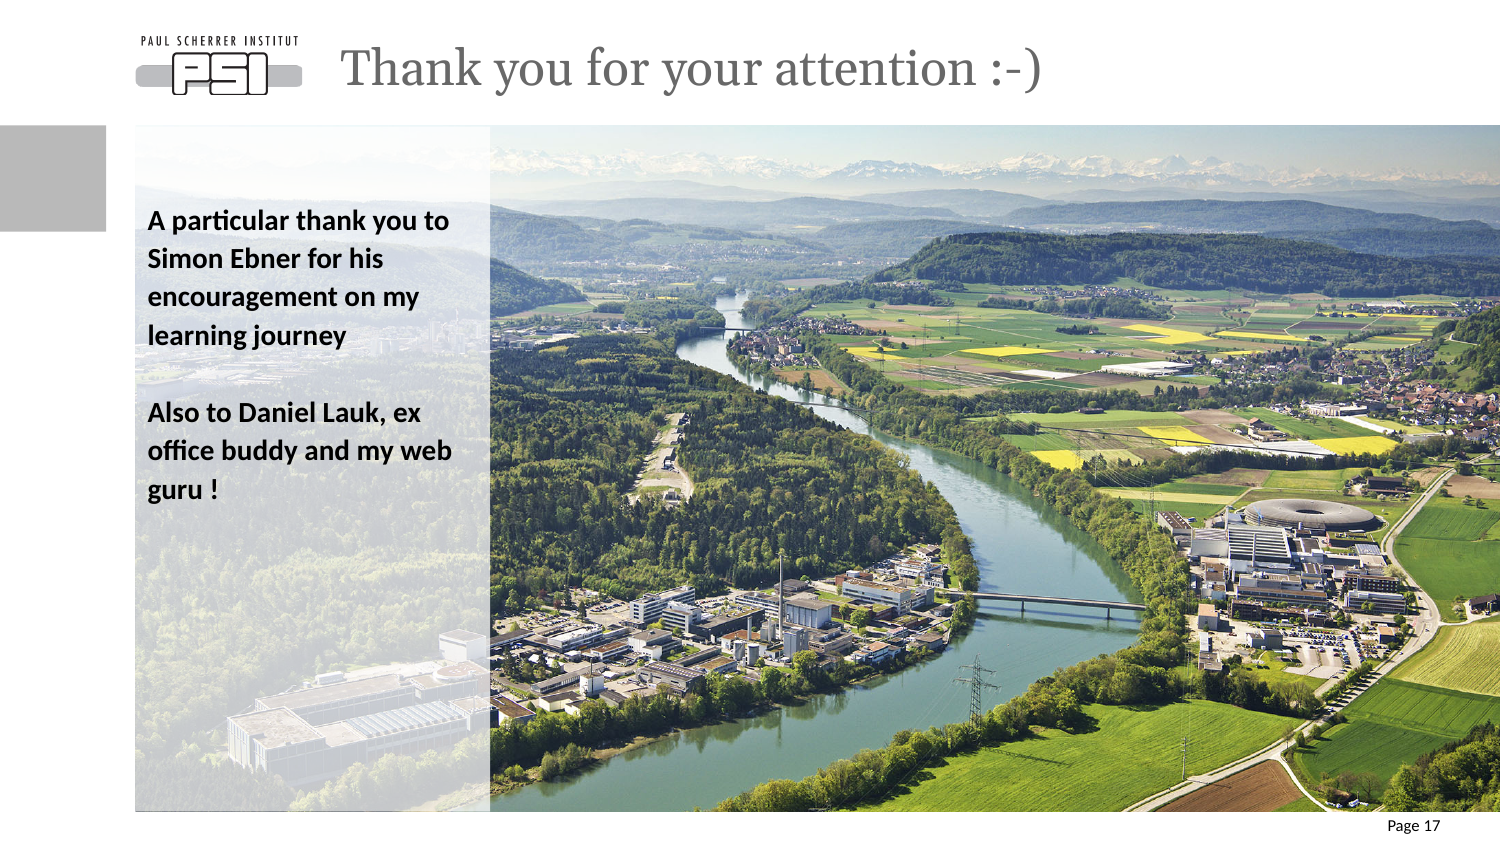

# Thank you for your attention :-)
A particular thank you to
Simon Ebner for his encouragement on my learning journey
Also to Daniel Lauk, ex office buddy and my web guru !

Page 17